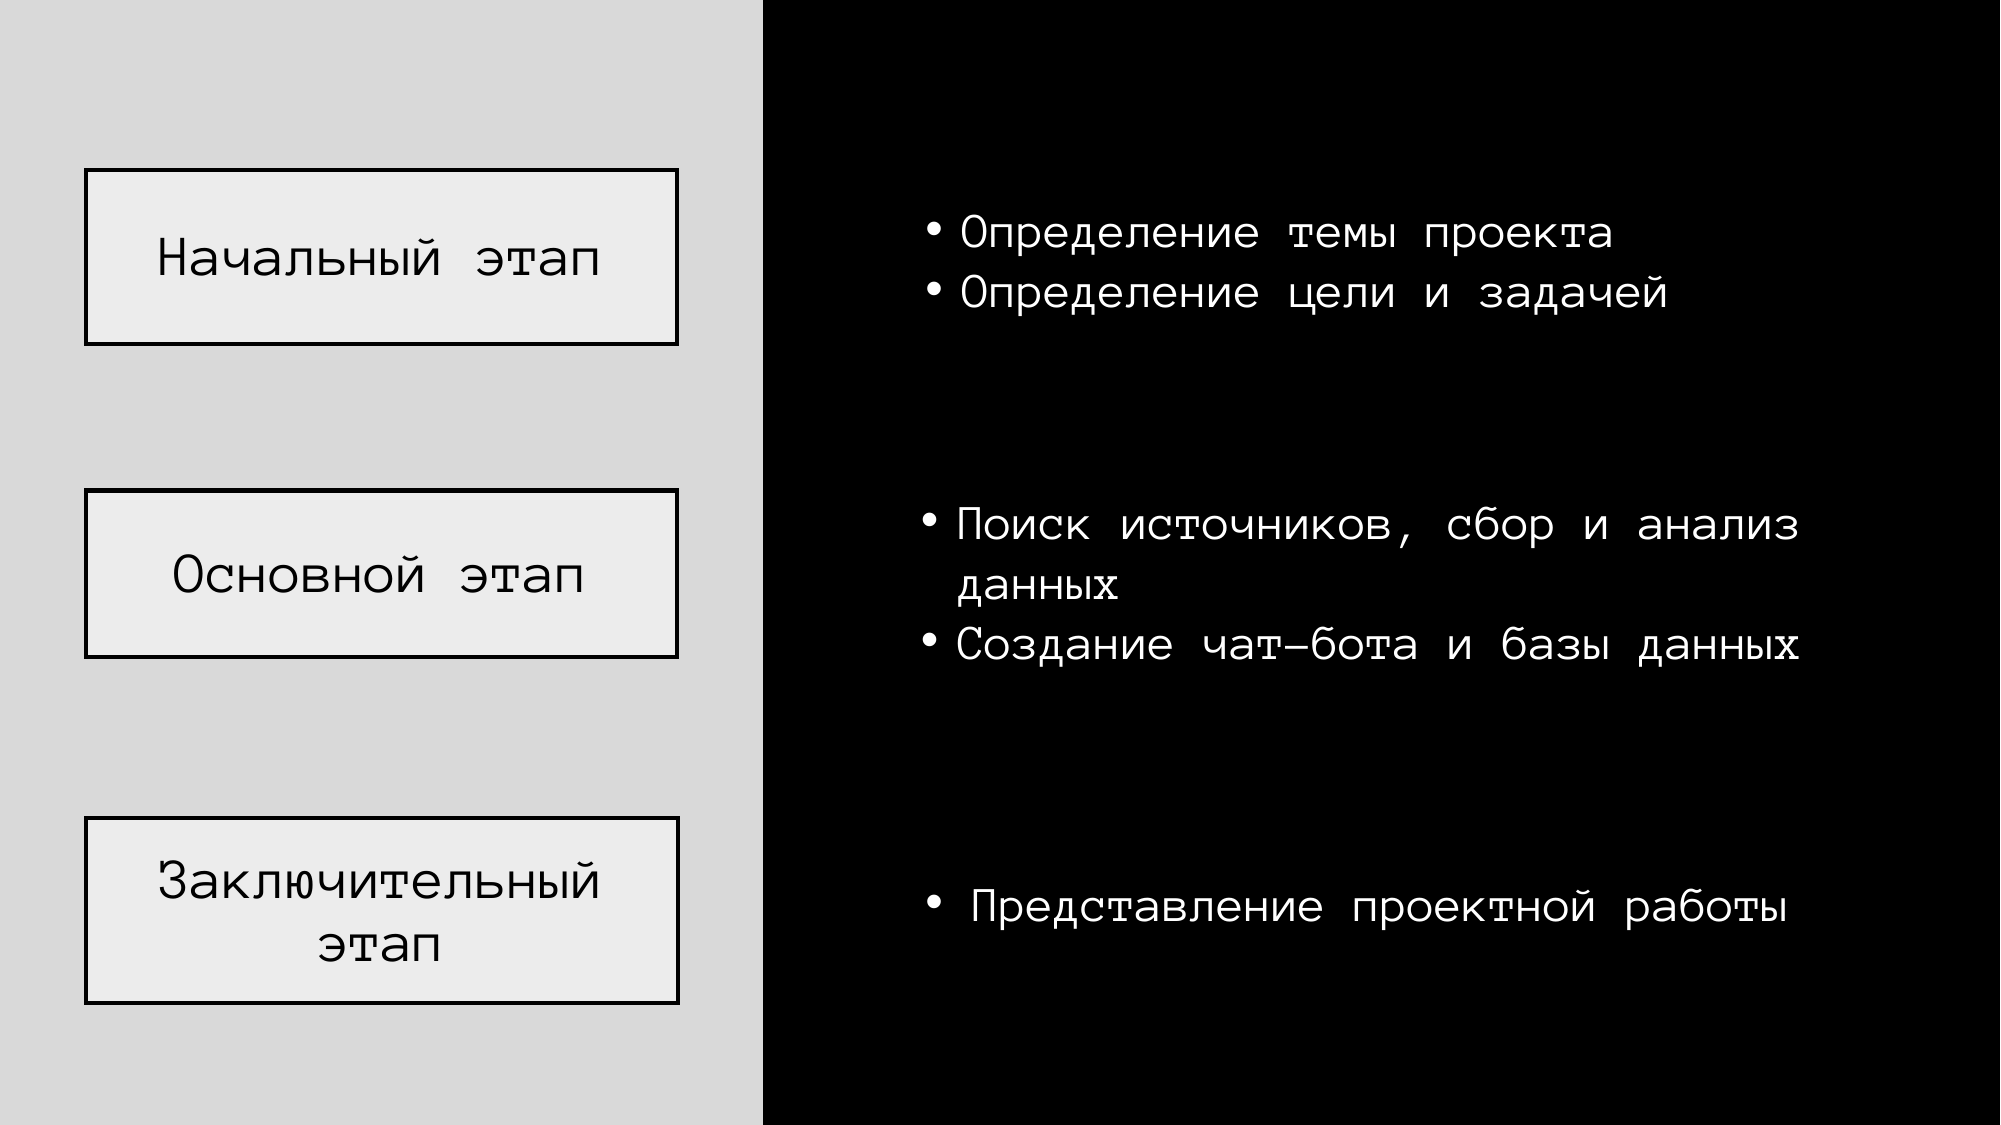

#
Начальный этап
Определение темы проекта
Определение цели и задачей

Поиск источников, сбор и анализ данных
Создание чат-бота и базы данных

Основной этап
Заключительный этап
Представление проектной работы